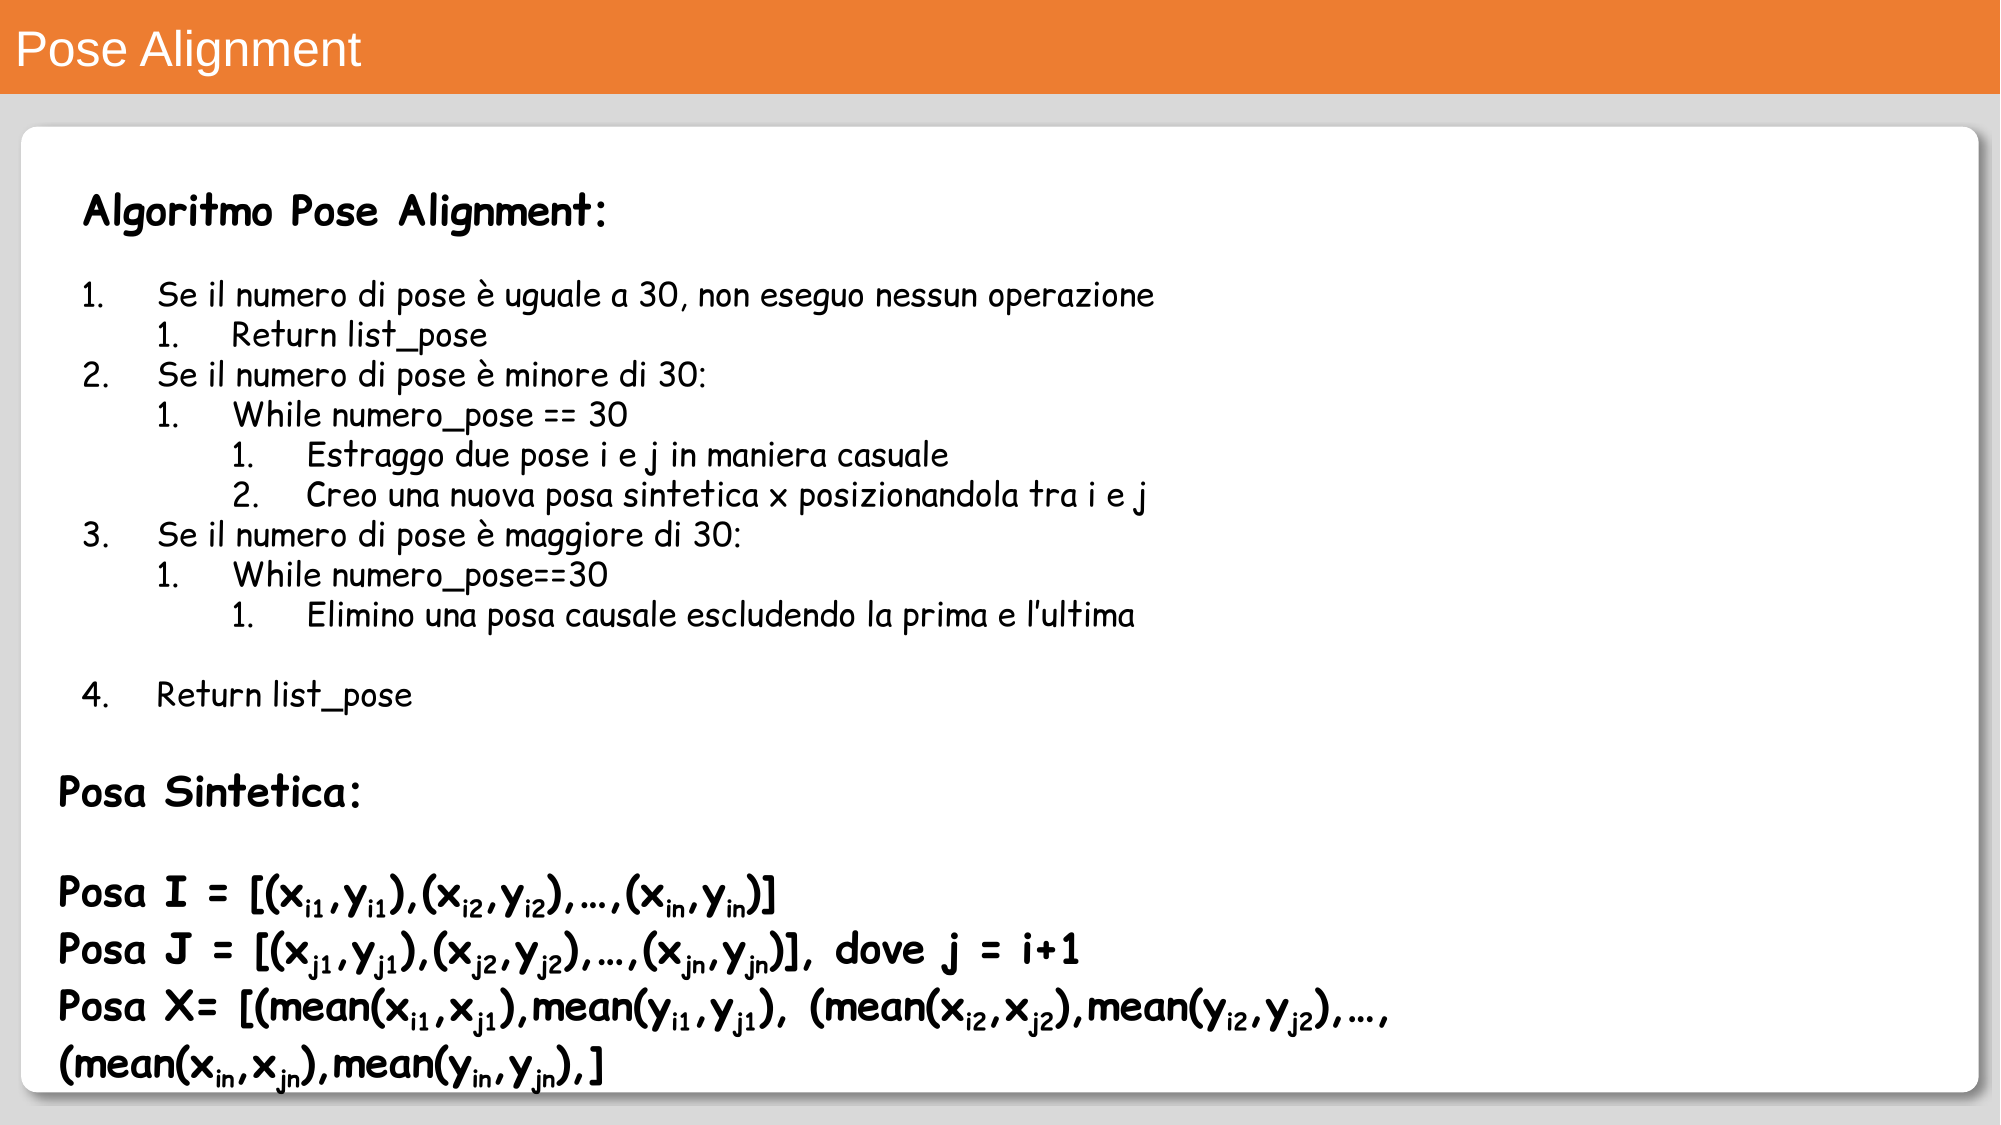

Pose Alignment

Algoritmo Pose Alignment:

Se il numero di pose è uguale a 30, non eseguo nessun operazione
Return list_pose
Se il numero di pose è minore di 30:
While numero_pose == 30
Estraggo due pose i e j in maniera casuale
Creo una nuova posa sintetica x posizionandola tra i e j
Se il numero di pose è maggiore di 30:
While numero_pose==30
Elimino una posa causale escludendo la prima e l’ultima

Return list_pose

Posa Sintetica:

Posa I = [(xi1,yi1),(xi2,yi2),…,(xin,yin)]
Posa J = [(xj1,yj1),(xj2,yj2),…,(xjn,yjn)], dove j = i+1
Posa X= [(mean(xi1,xj1),mean(yi1,yj1), (mean(xi2,xj2),mean(yi2,yj2),…, (mean(xin,xjn),mean(yin,yjn),]